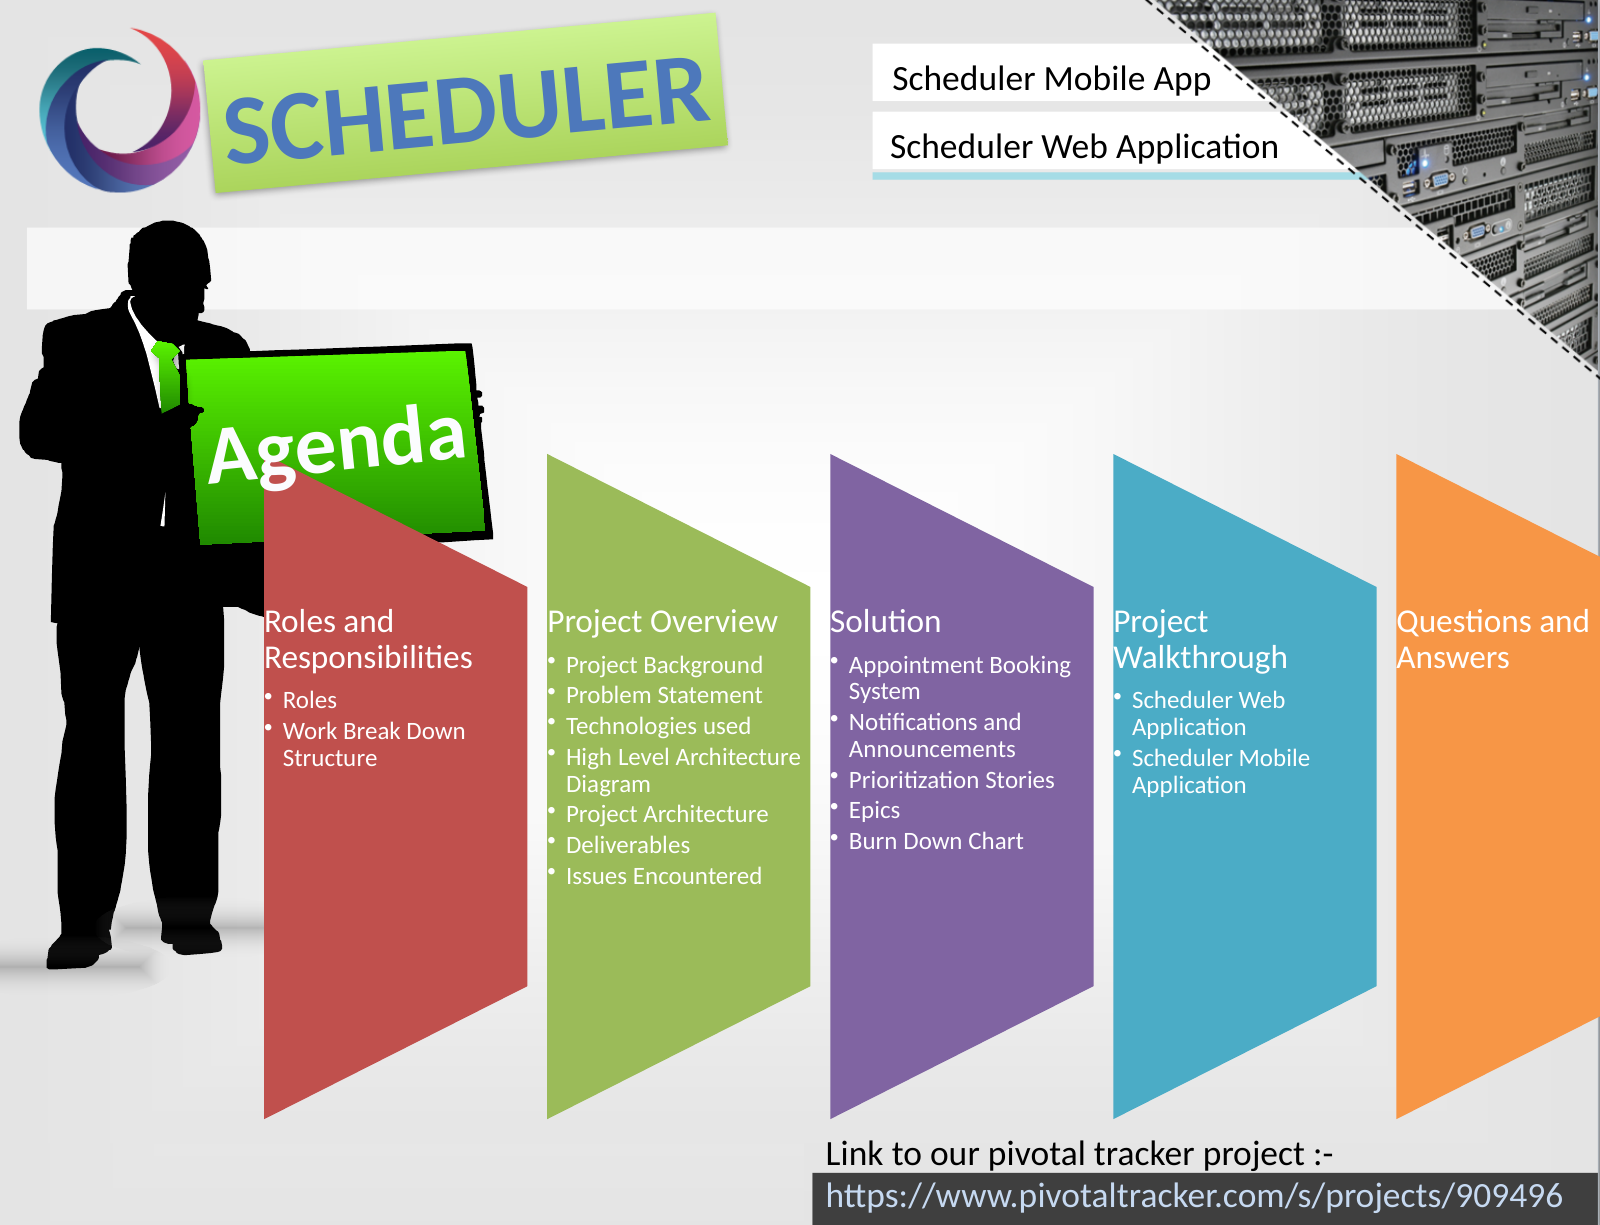

Scheduler
Scheduler Mobile App
Scheduler Web Application

Agenda
Roles and Responsibilities
Roles
Work Break Down Structure
Project Overview
Project Background
Problem Statement
Technologies used
High Level Architecture Diagram
Project Architecture
Deliverables
Issues Encountered
Solution
Appointment Booking System
Notifications and Announcements
Prioritization Stories
Epics
Burn Down Chart
Project Walkthrough
Scheduler Web Application
Scheduler Mobile Application
Questions and Answers

Link to our pivotal tracker project :-
https://www.pivotaltracker.com/s/projects/909496